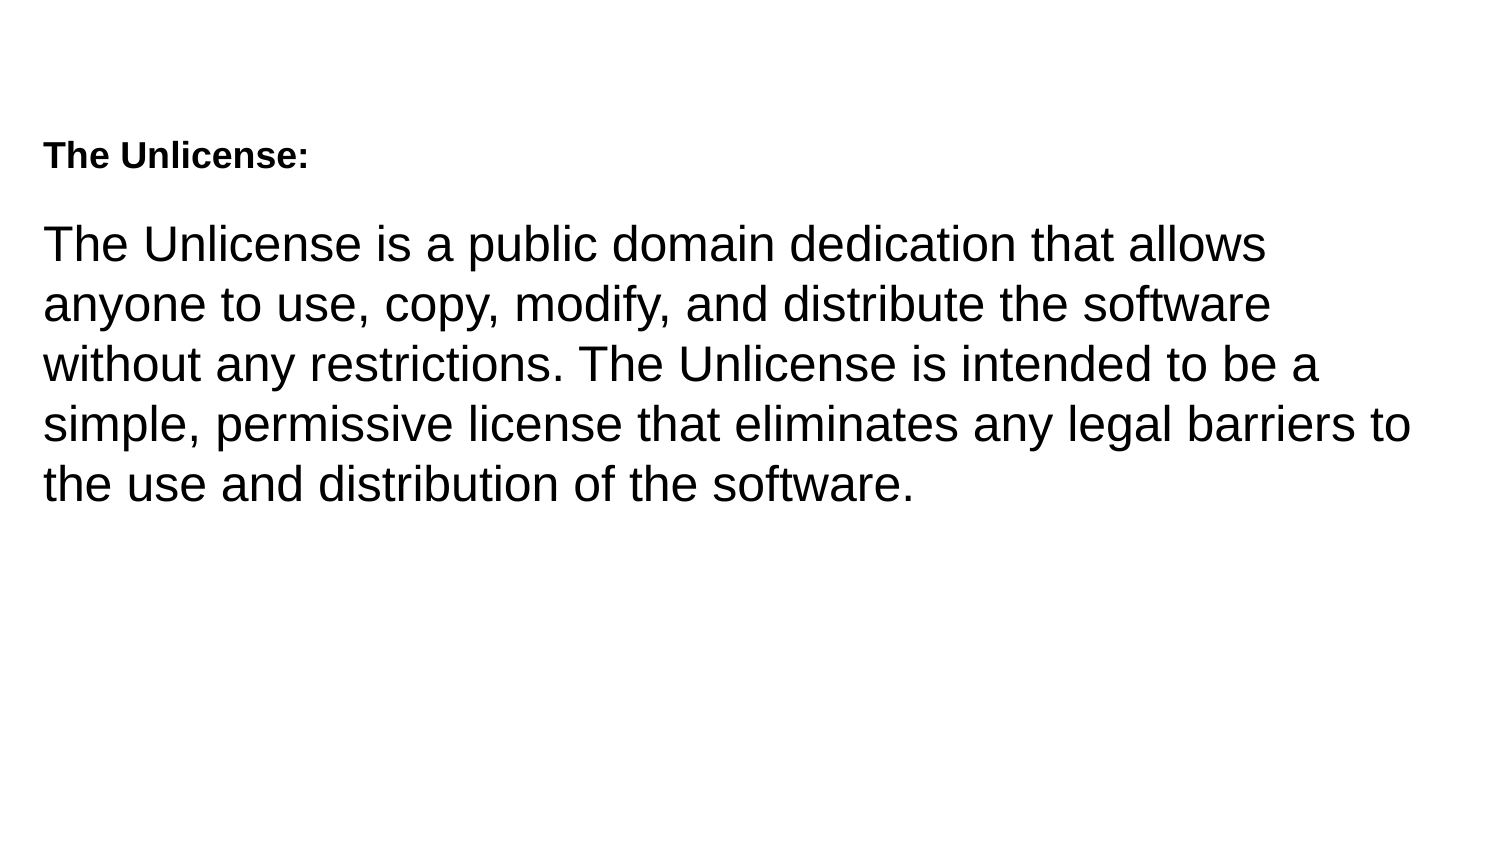

The Unlicense:

The Unlicense is a public domain dedication that allows anyone to use, copy, modify, and distribute the software without any restrictions. The Unlicense is intended to be a simple, permissive license that eliminates any legal barriers to the use and distribution of the software.